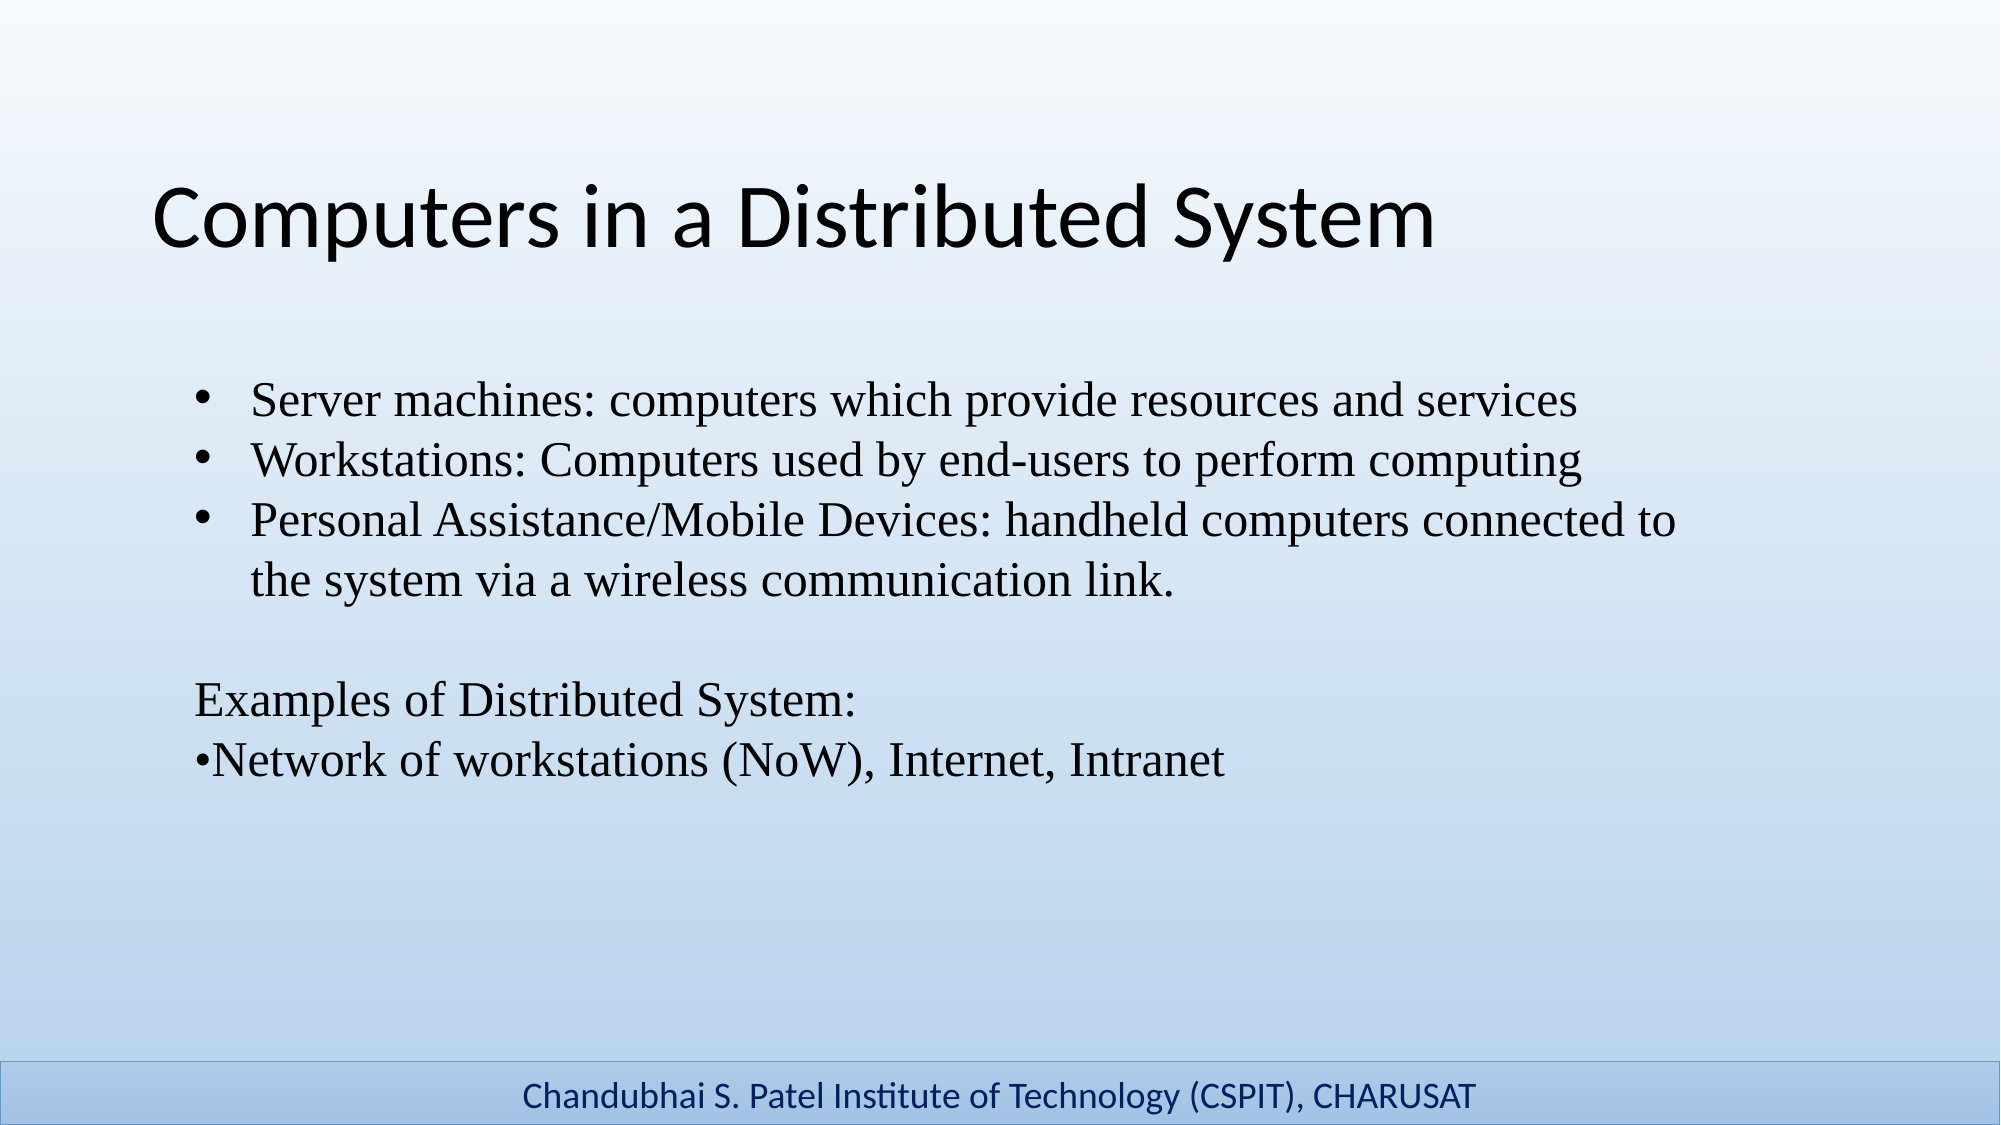

# Computers in a Distributed System

Server machines: computers which provide resources and services
Workstations: Computers used by end-users to perform computing
Personal Assistance/Mobile Devices: handheld computers connected to the system via a wireless communication link.

Examples of Distributed System:
•Network of workstations (NoW), Internet, Intranet
Arpita Shah
4